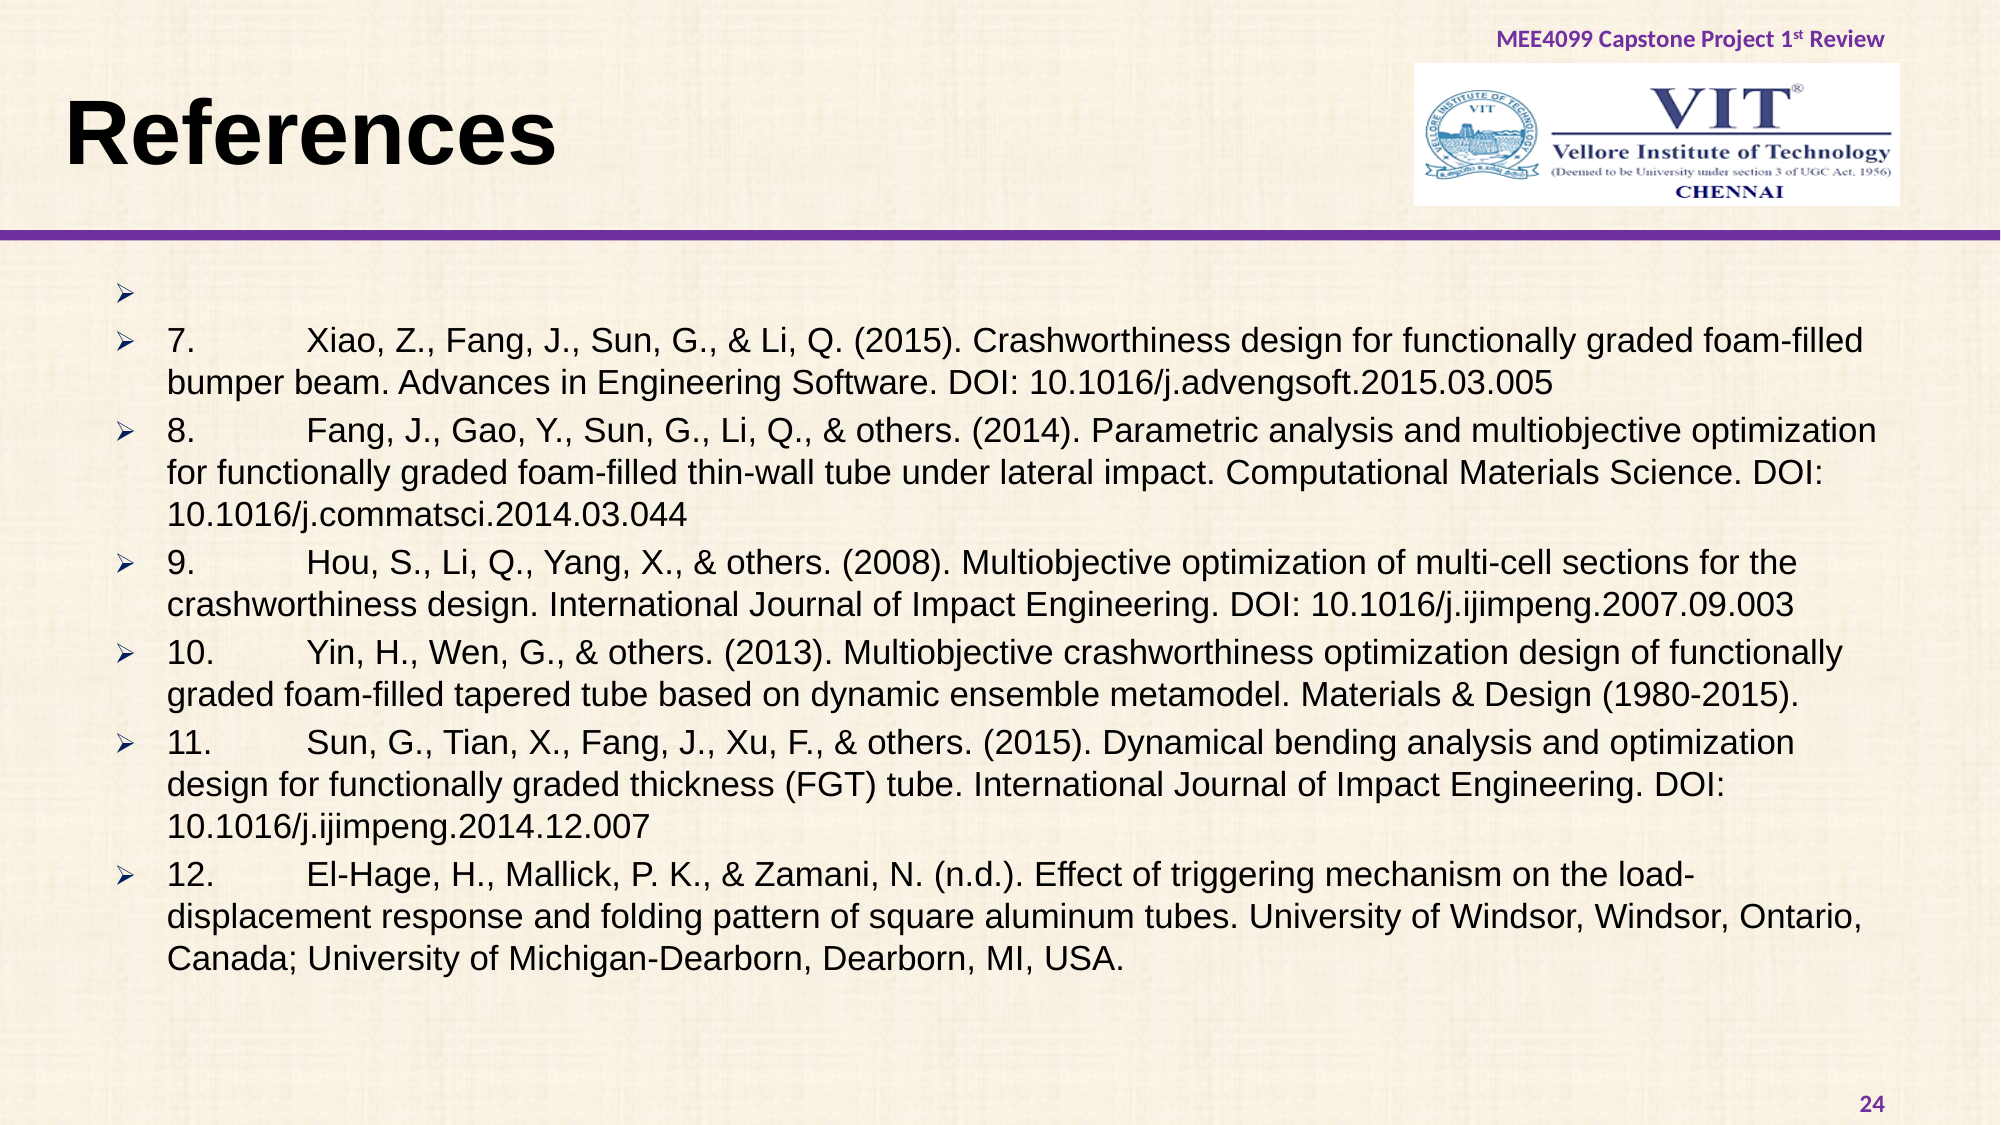

# References

7.	Xiao, Z., Fang, J., Sun, G., & Li, Q. (2015). Crashworthiness design for functionally graded foam-filled bumper beam. Advances in Engineering Software. DOI: 10.1016/j.advengsoft.2015.03.005
8.	Fang, J., Gao, Y., Sun, G., Li, Q., & others. (2014). Parametric analysis and multiobjective optimization for functionally graded foam-filled thin-wall tube under lateral impact. Computational Materials Science. DOI: 10.1016/j.commatsci.2014.03.044
9.	Hou, S., Li, Q., Yang, X., & others. (2008). Multiobjective optimization of multi-cell sections for the crashworthiness design. International Journal of Impact Engineering. DOI: 10.1016/j.ijimpeng.2007.09.003
10.	Yin, H., Wen, G., & others. (2013). Multiobjective crashworthiness optimization design of functionally graded foam-filled tapered tube based on dynamic ensemble metamodel. Materials & Design (1980-2015).
11.	Sun, G., Tian, X., Fang, J., Xu, F., & others. (2015). Dynamical bending analysis and optimization design for functionally graded thickness (FGT) tube. International Journal of Impact Engineering. DOI: 10.1016/j.ijimpeng.2014.12.007
12.	El-Hage, H., Mallick, P. K., & Zamani, N. (n.d.). Effect of triggering mechanism on the load-displacement response and folding pattern of square aluminum tubes. University of Windsor, Windsor, Ontario, Canada; University of Michigan-Dearborn, Dearborn, MI, USA.

24